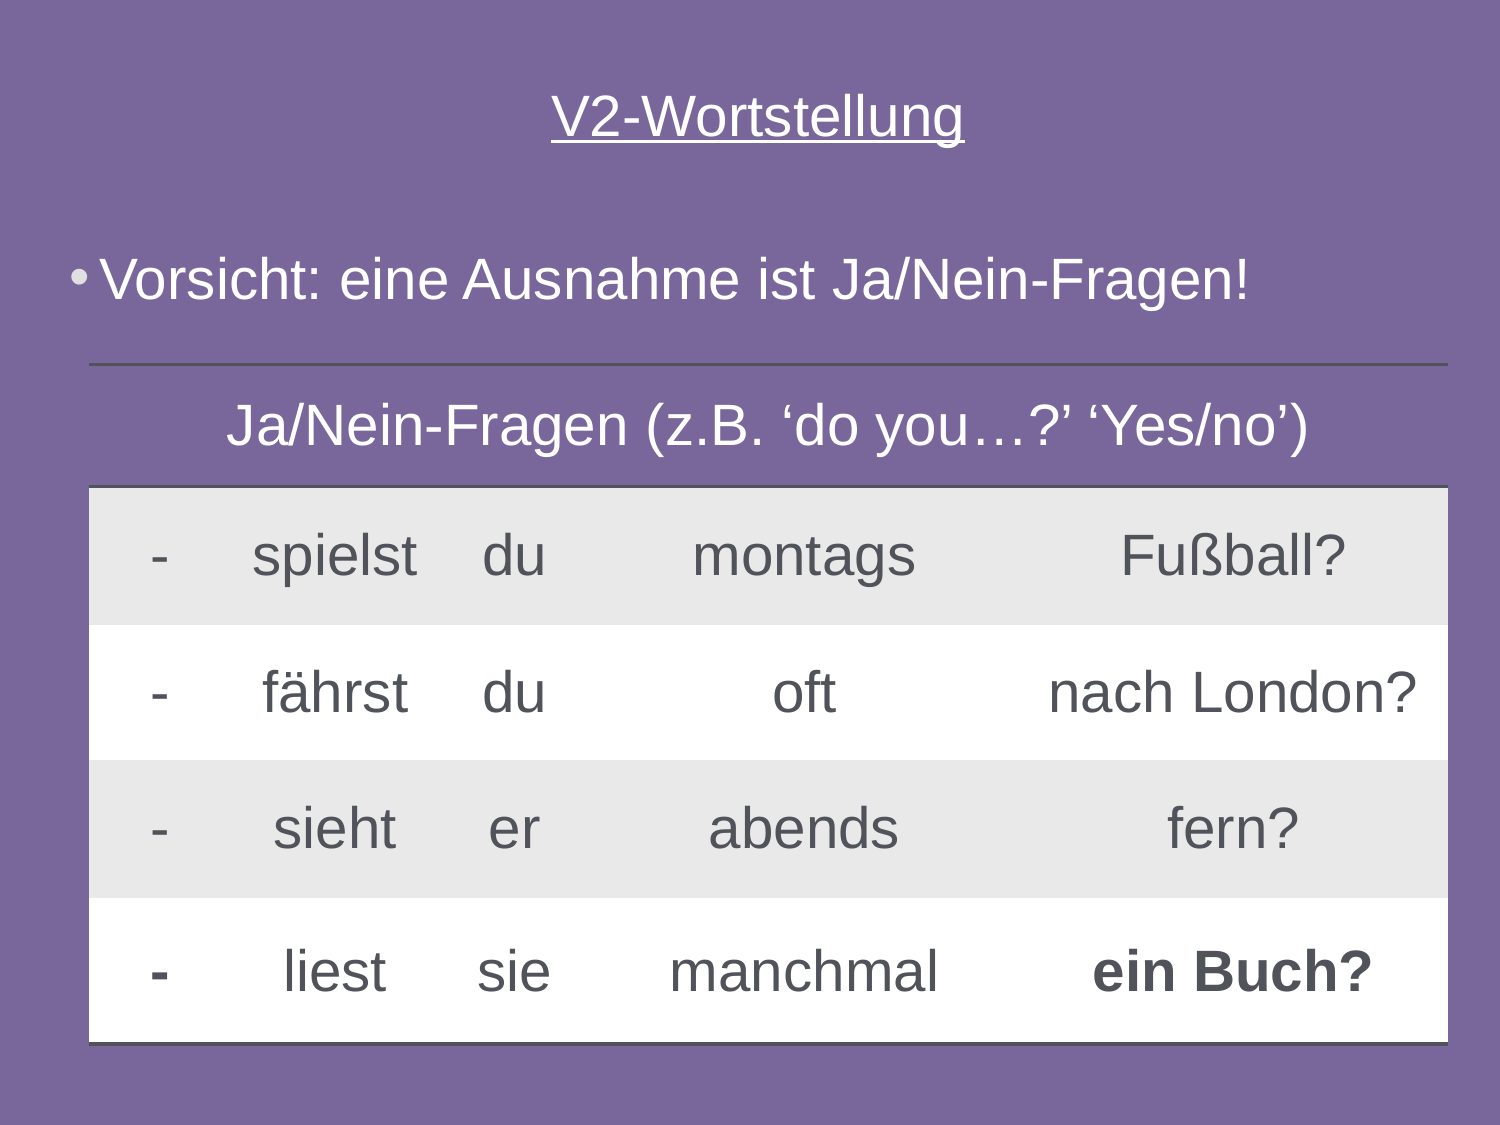

V2-Wortstellung

Vorsicht: eine Ausnahme ist Ja/Nein-Fragen!

| Ja/Nein-Fragen (z.B. ‘do you…?’ ‘Yes/no’) |  |  |  |  |
| --- | --- | --- | --- | --- |
| - | spielst | du | montags | Fußball? |
| - | fährst | du | oft | nach London? |
| - | sieht | er | abends | fern? |
| - | liest | sie | manchmal | ein Buch? |
26